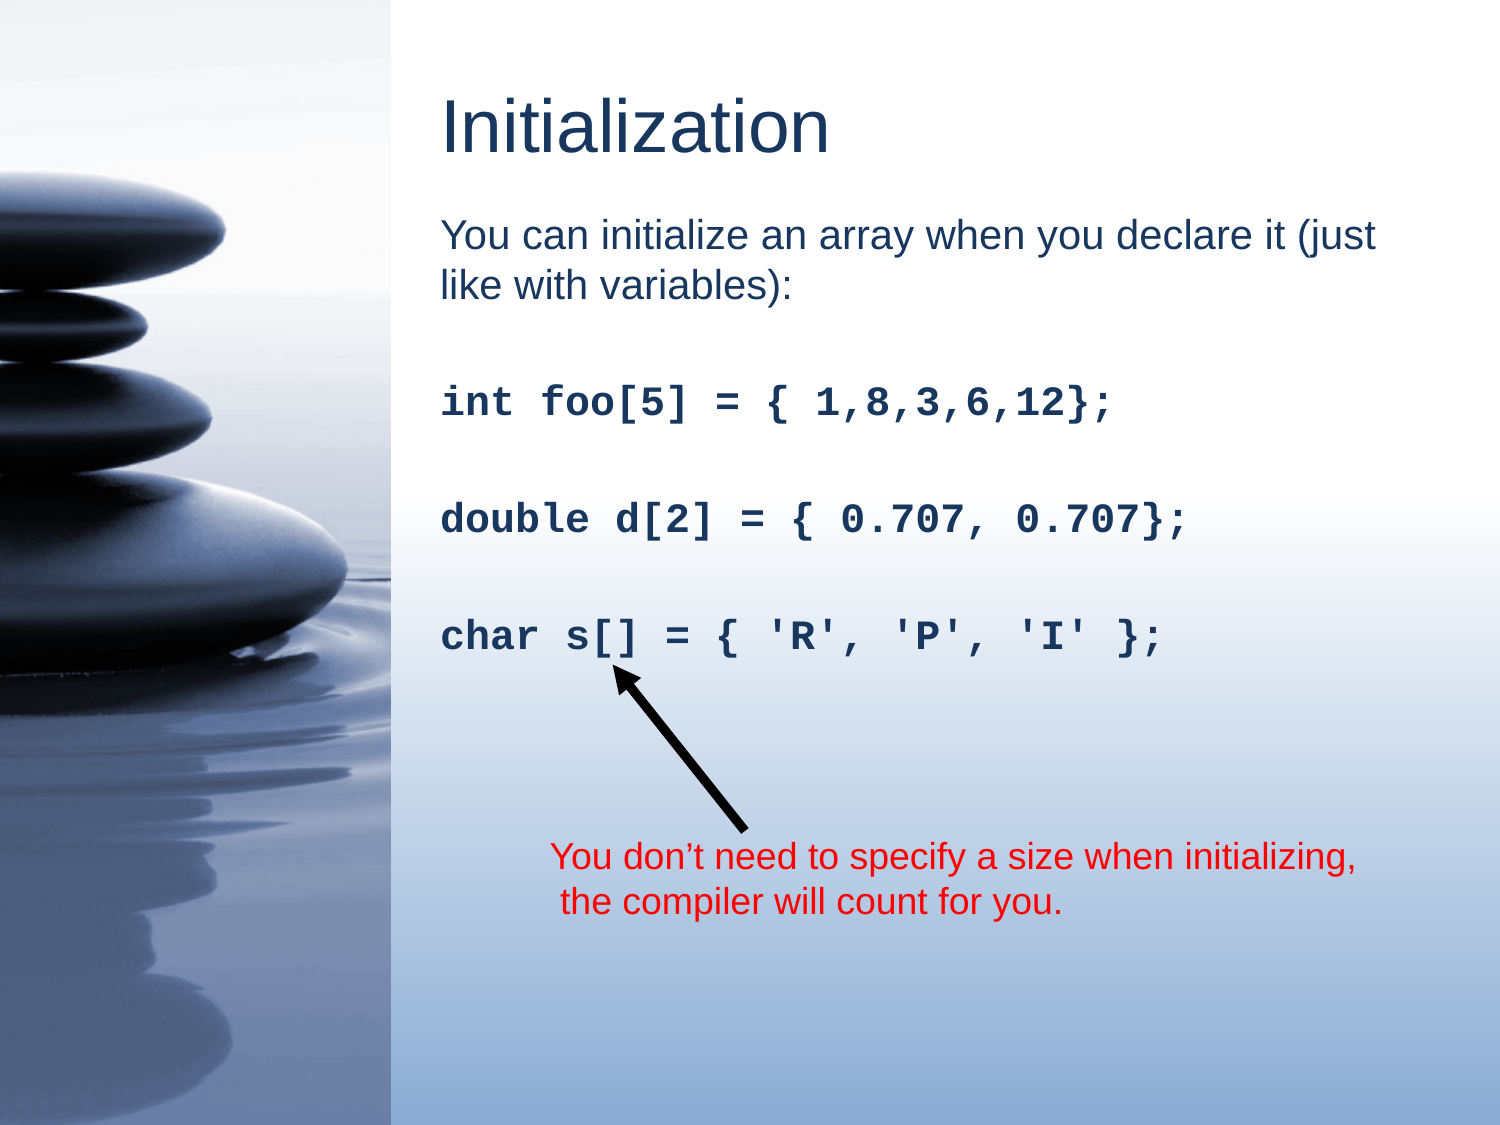

# Initialization
You can initialize an array when you declare it (just like with variables):

int foo[5] = { 1,8,3,6,12};

double d[2] = { 0.707, 0.707};

char s[] = { 'R', 'P', 'I' };

You don’t need to specify a size when initializing,
 the compiler will count for you.